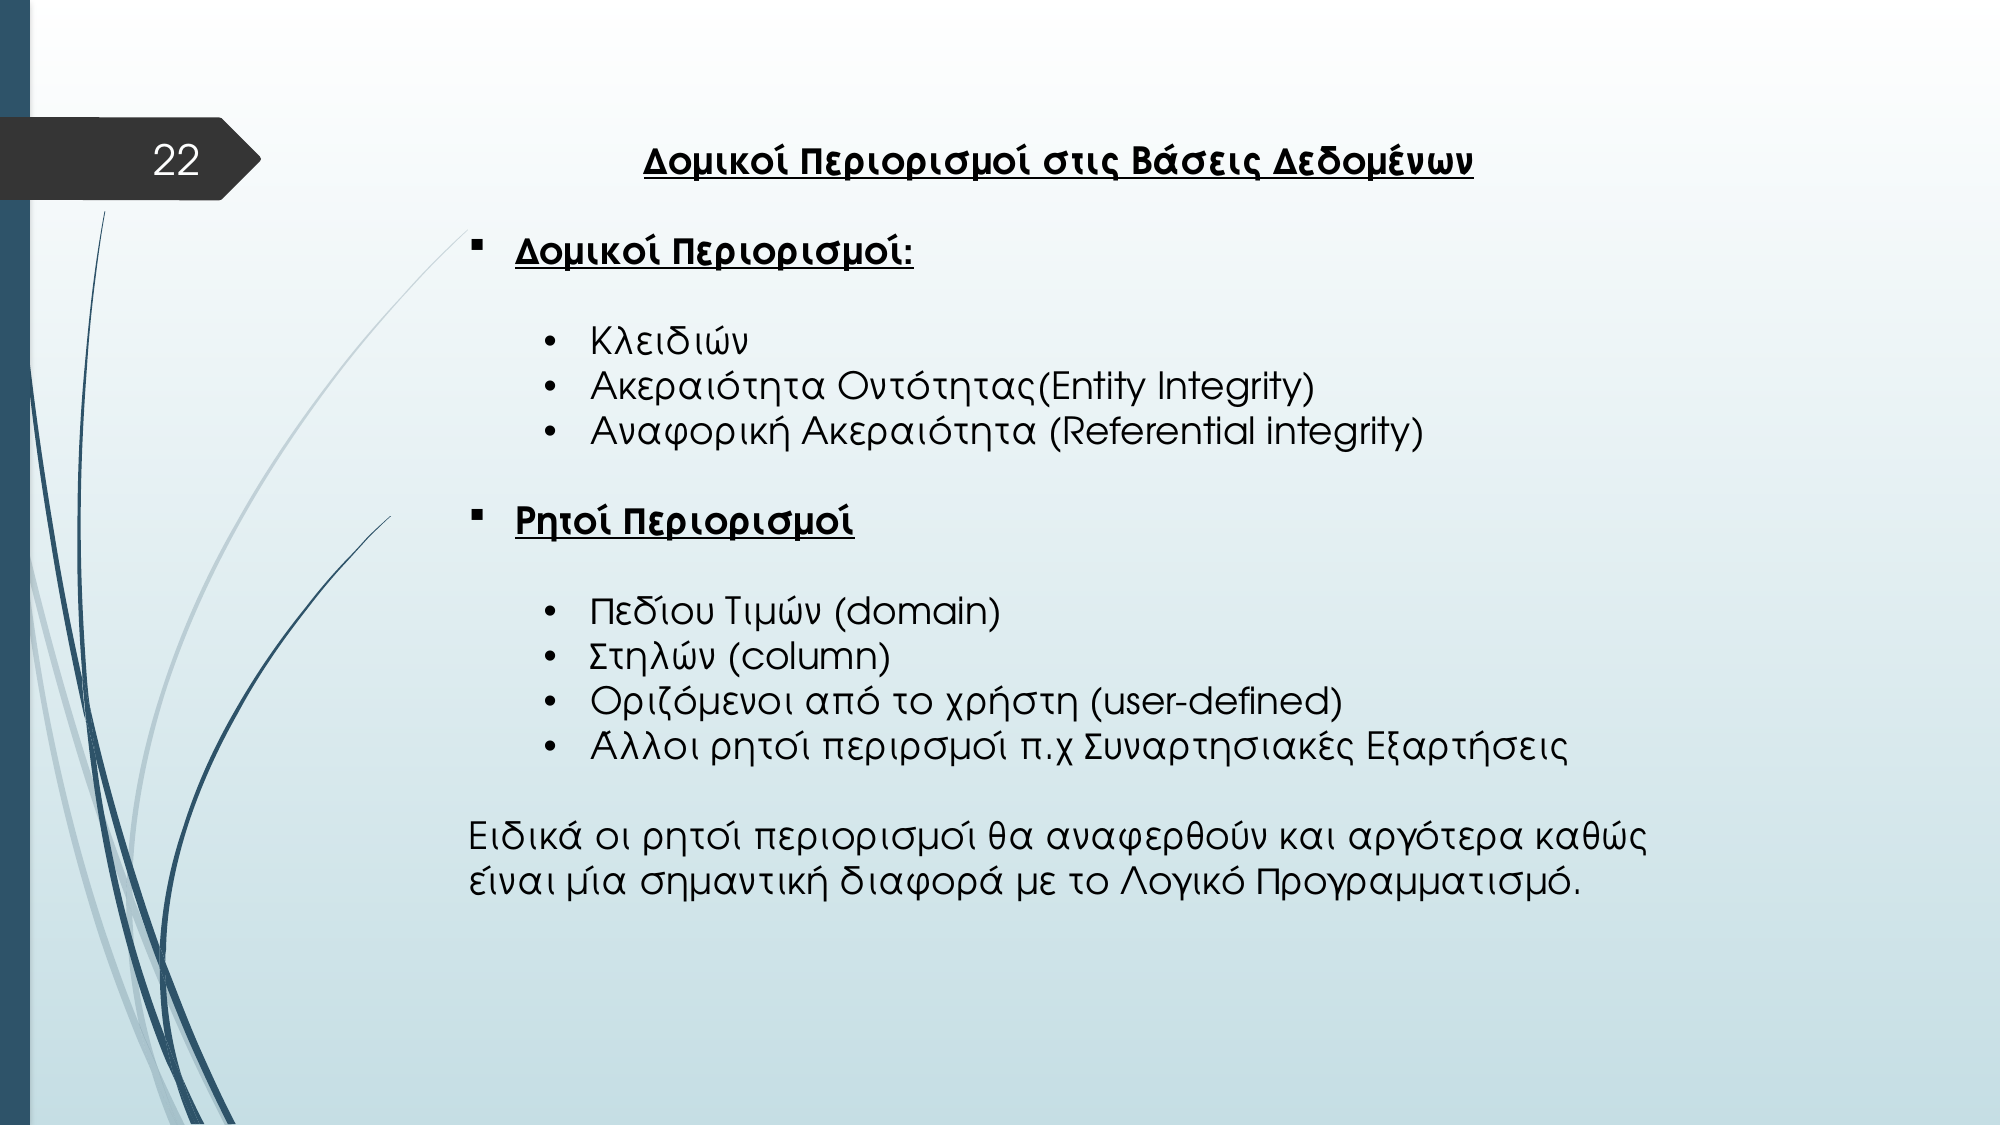

22
Δομικοί Περιορισμοί στις Βάσεις Δεδομένων

Δομικοί Περιορισμοί:

Κλειδιών
Ακεραιότητα Οντότητας(Entity Integrity)
Αναφορική Ακεραιότητα (Referential integrity)

Ρητοί Περιορισμοί

Πεδίου Τιμών (domain)
Στηλών (column)
Οριζόμενοι από το χρήστη (user-defined)
Άλλοι ρητοί περιρσμοί π.χ Συναρτησιακές Εξαρτήσεις

Ειδικά οι ρητοί περιορισμοί θα αναφερθούν και αργότερα καθώς
είναι μία σημαντική διαφορά με το Λογικό Προγραμματισμό.